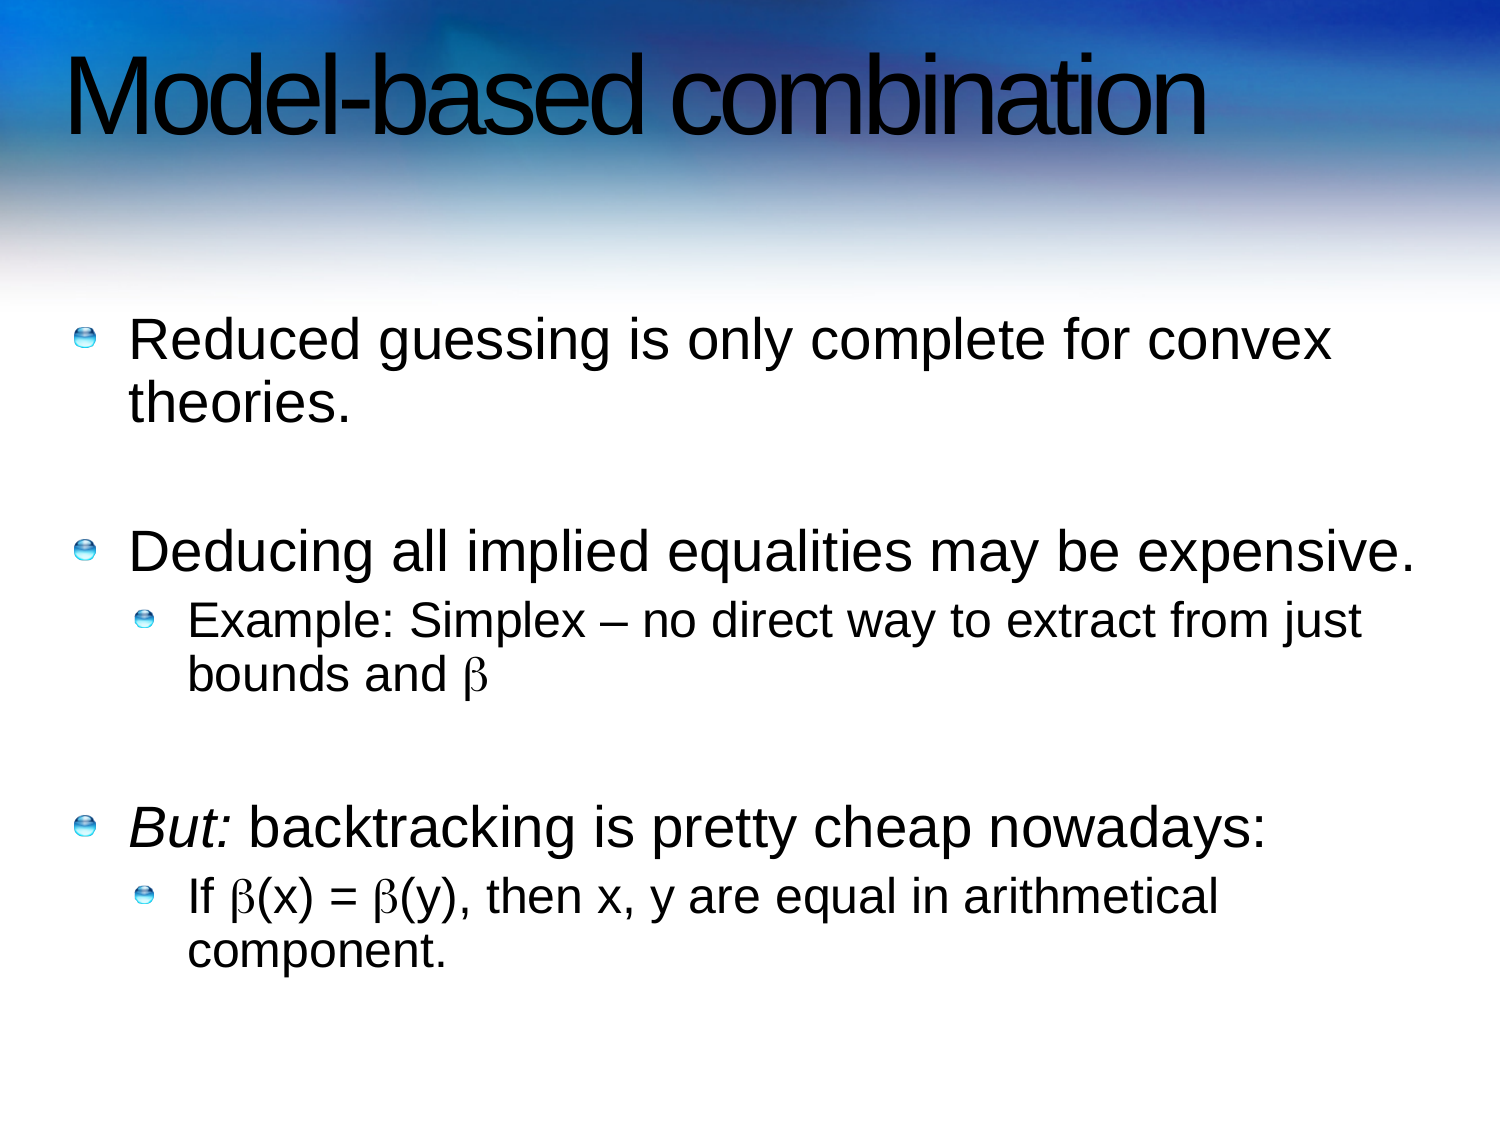

# Model-based combination
Reduced guessing is only complete for convex theories.

Deducing all implied equalities may be expensive.
Example: Simplex – no direct way to extract from just bounds and β

But: backtracking is pretty cheap nowadays:
If β(x) = β(y), then x, y are equal in arithmetical component.